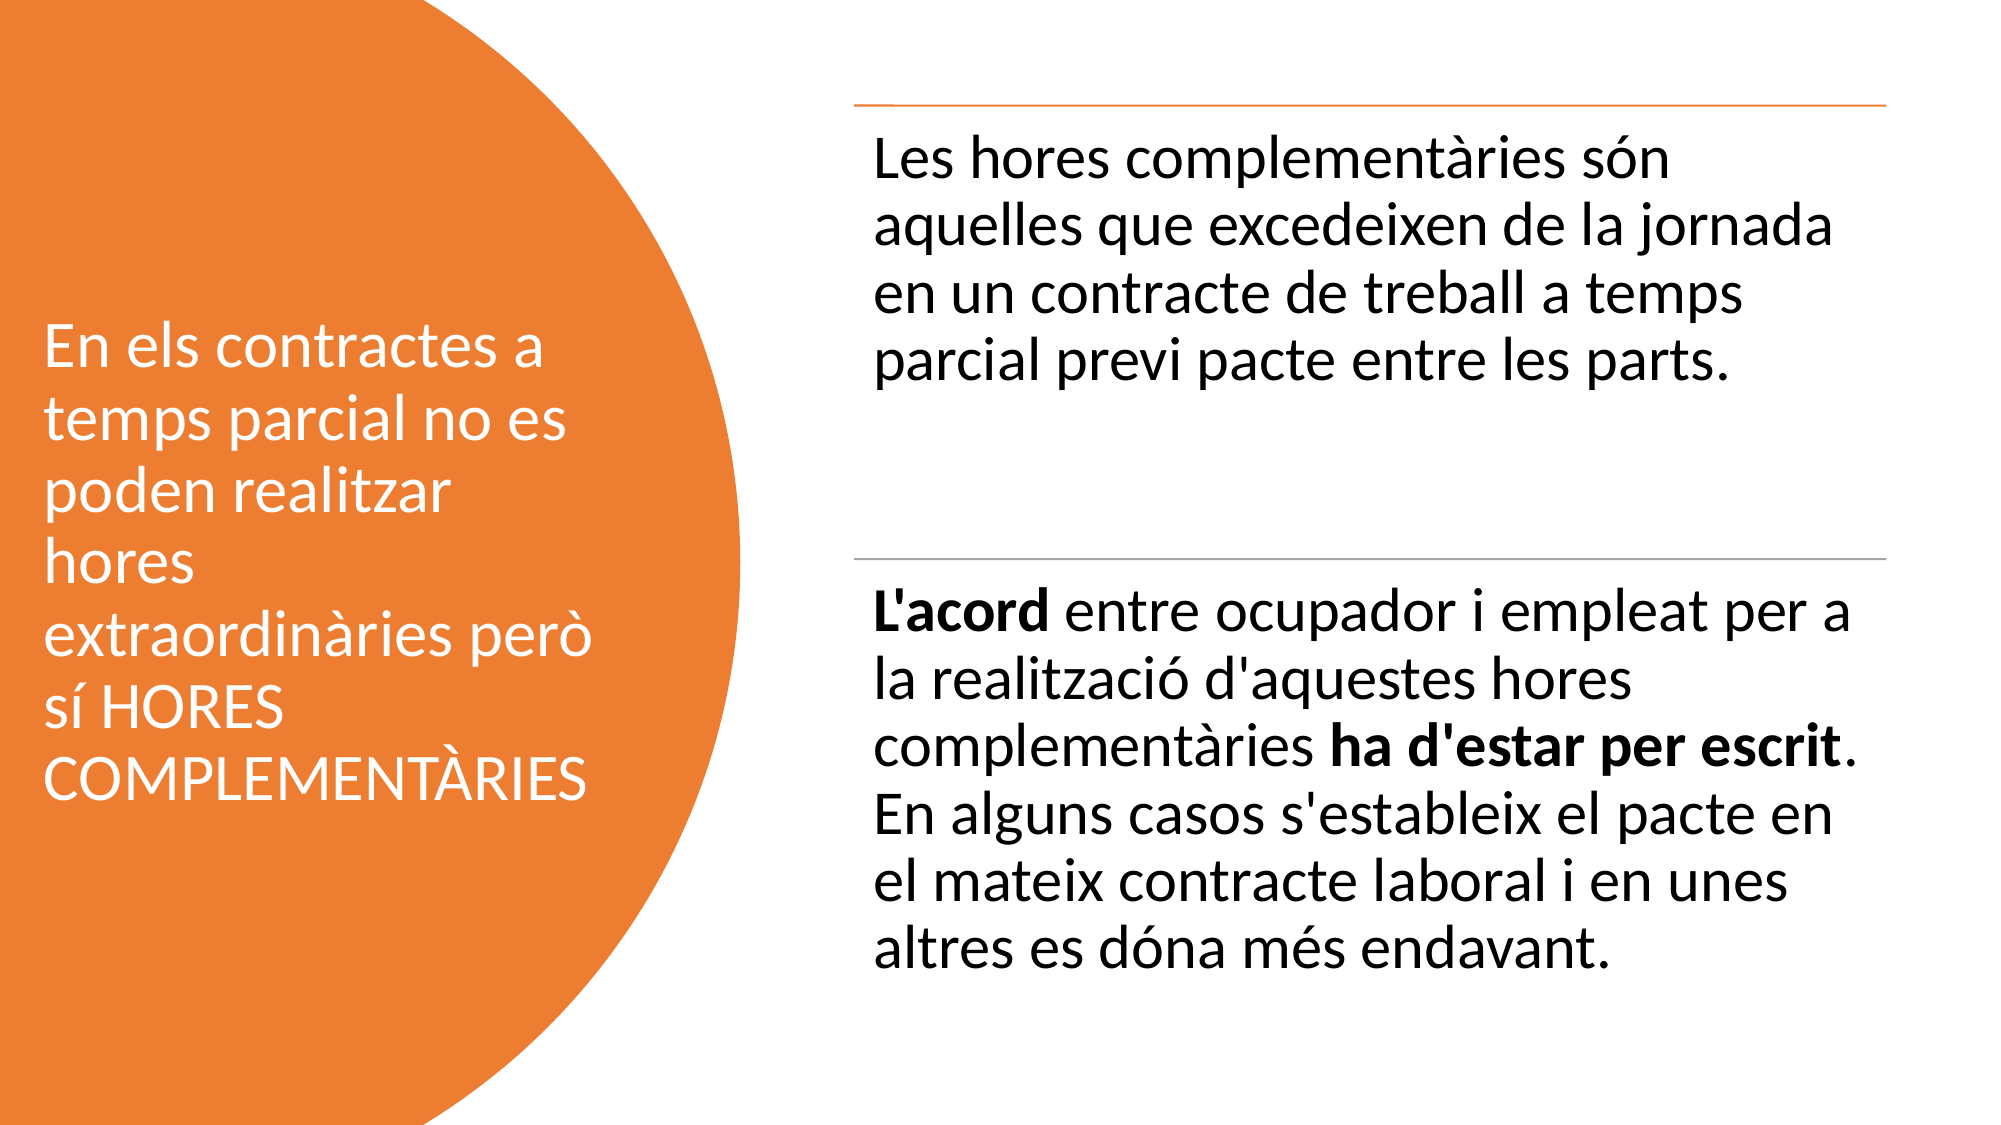

Les hores complementàries són aquelles que excedeixen de la jornada en un contracte de treball a temps parcial previ pacte entre les parts.
L'acord entre ocupador i empleat per a la realització d'aquestes hores complementàries ha d'estar per escrit. En alguns casos s'estableix el pacte en el mateix contracte laboral i en unes altres es dóna més endavant.
# En els contractes a temps parcial no es poden realitzar hores extraordinàries però sí HORES COMPLEMENTÀRIES